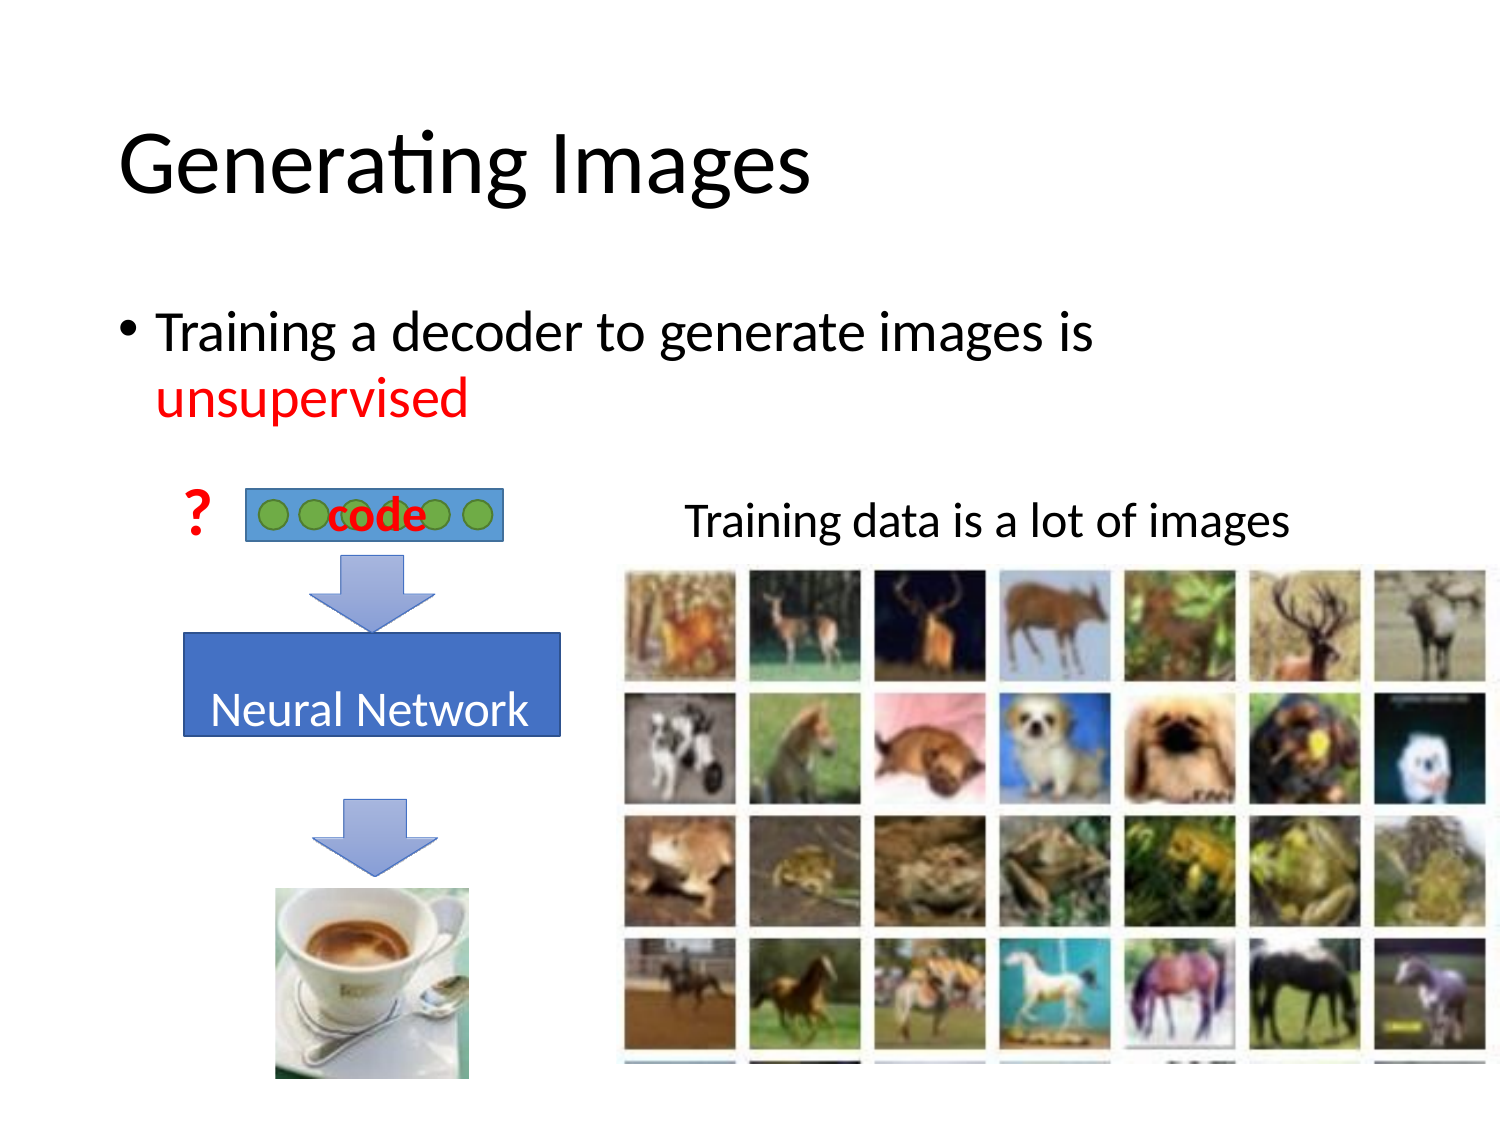

# Generating Images
Training a decoder to generate images is
unsupervised
?
code
Training data is a lot of images

Neural Network